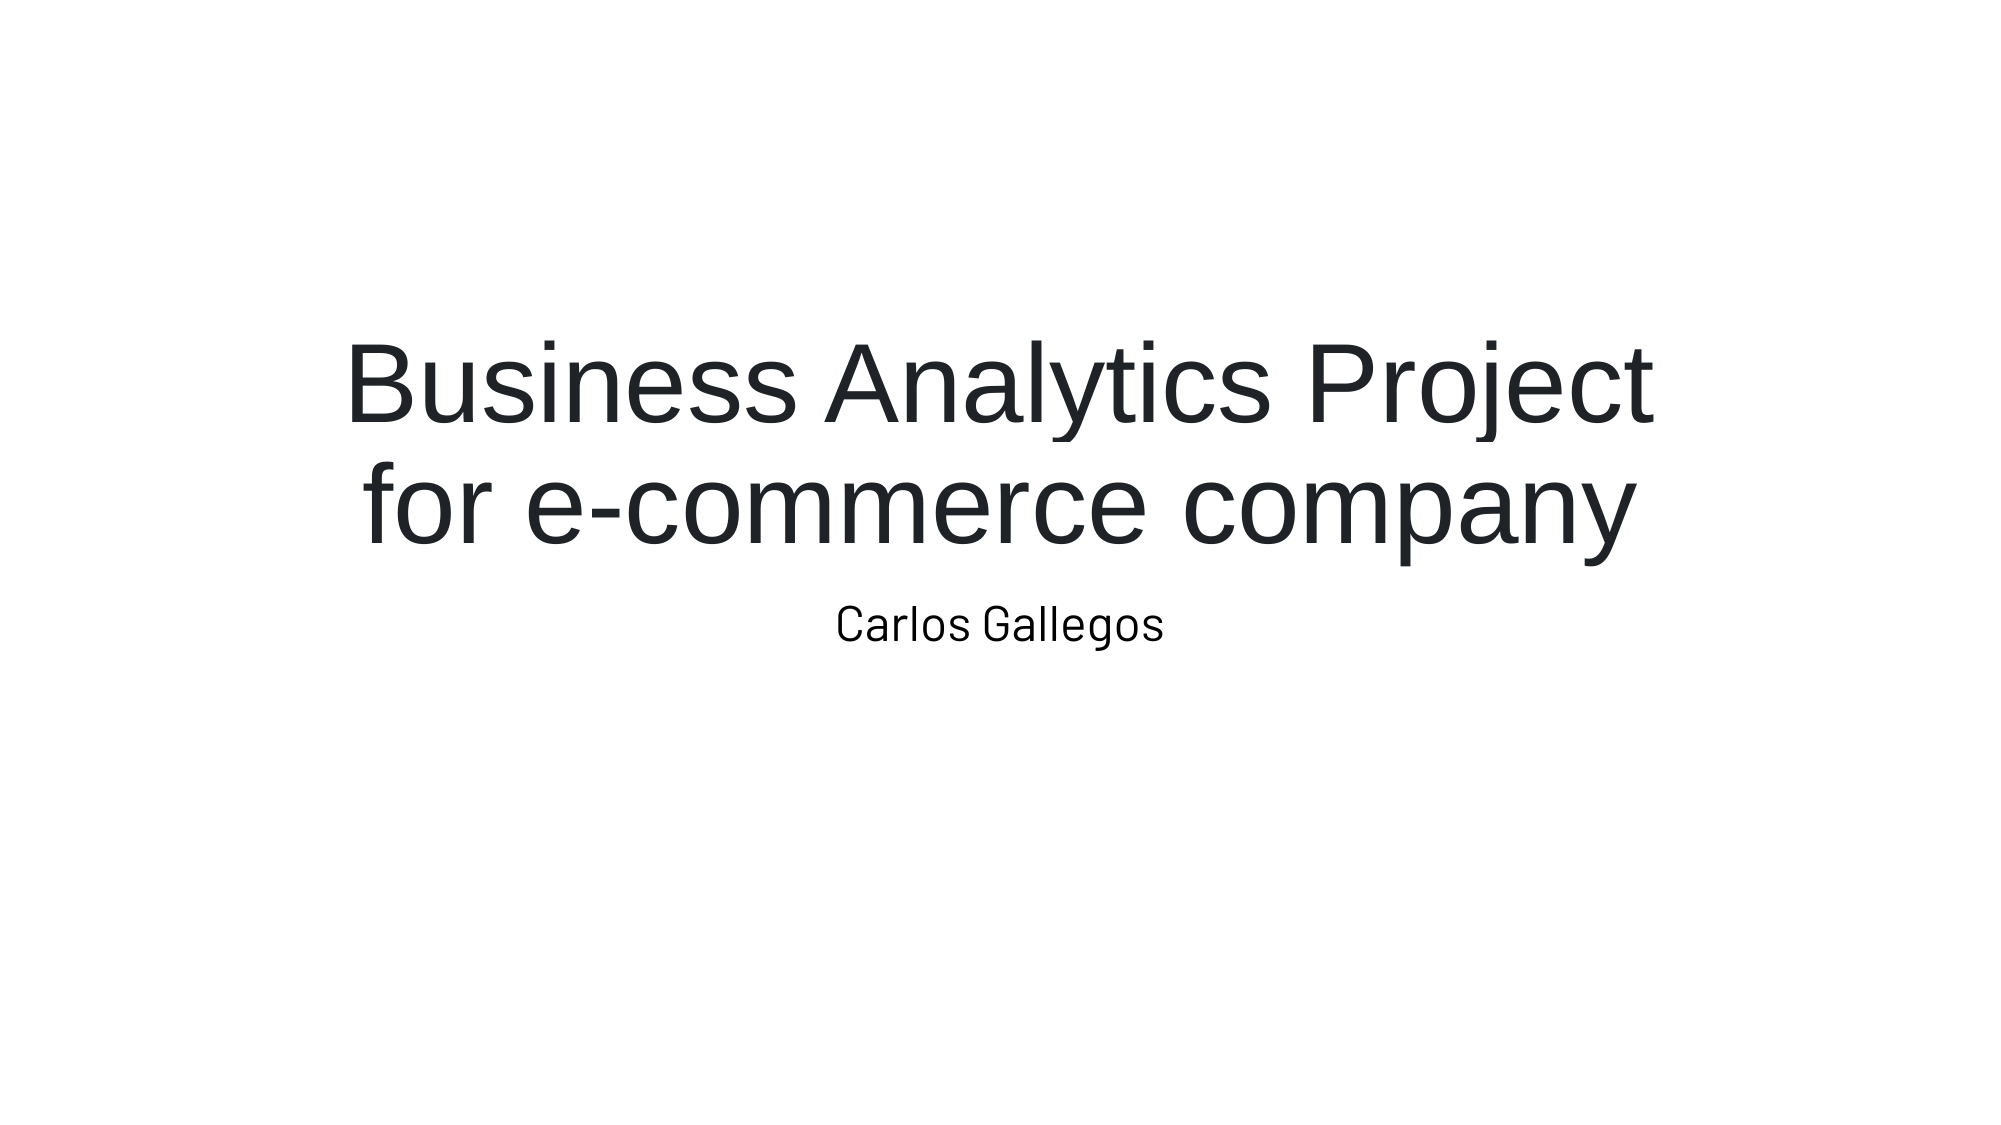

# Business Analytics Project for e-commerce company
Carlos Gallegos